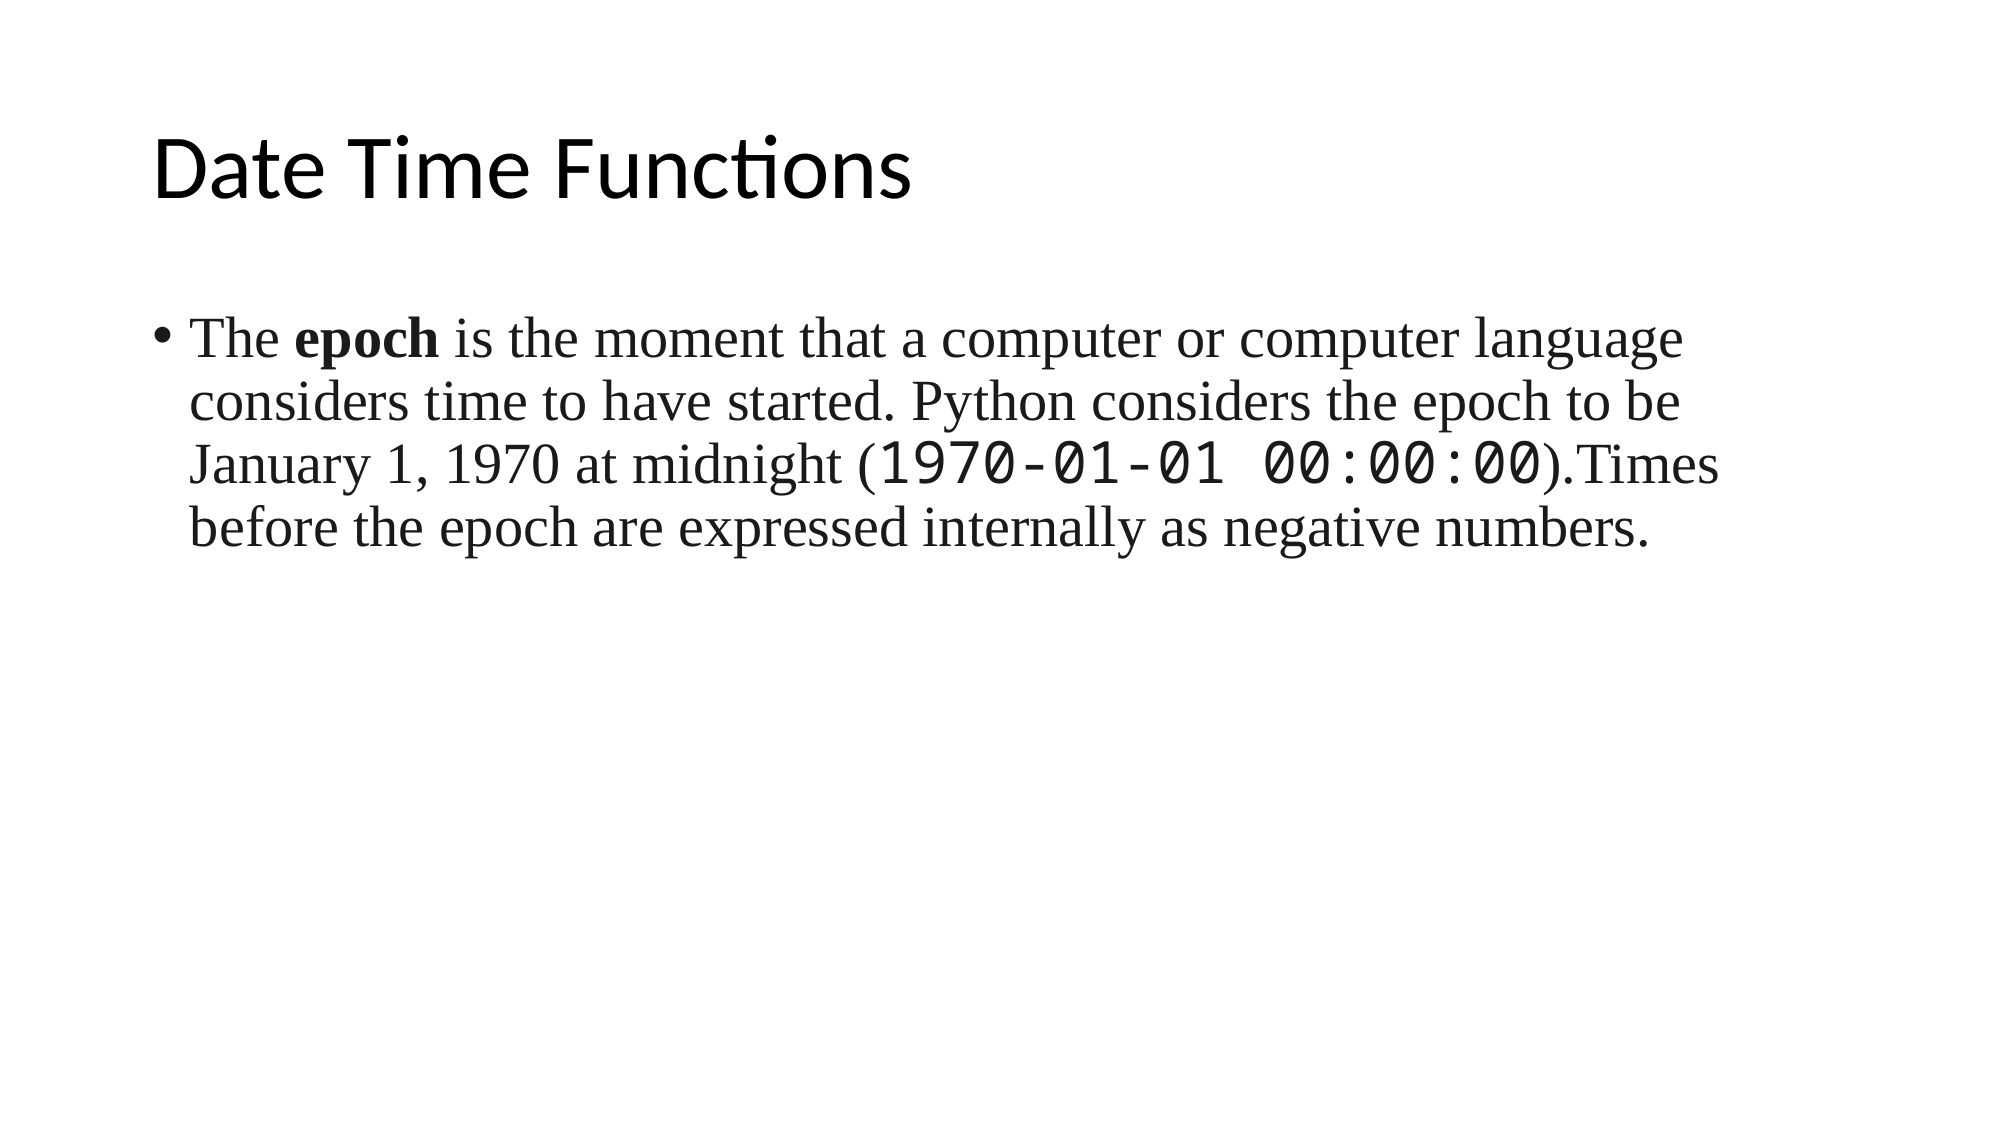

# Date Time Functions
The epoch is the moment that a computer or computer language considers time to have started. Python considers the epoch to be January 1, 1970 at midnight (1970-01-01 00:00:00).Times before the epoch are expressed internally as negative numbers.